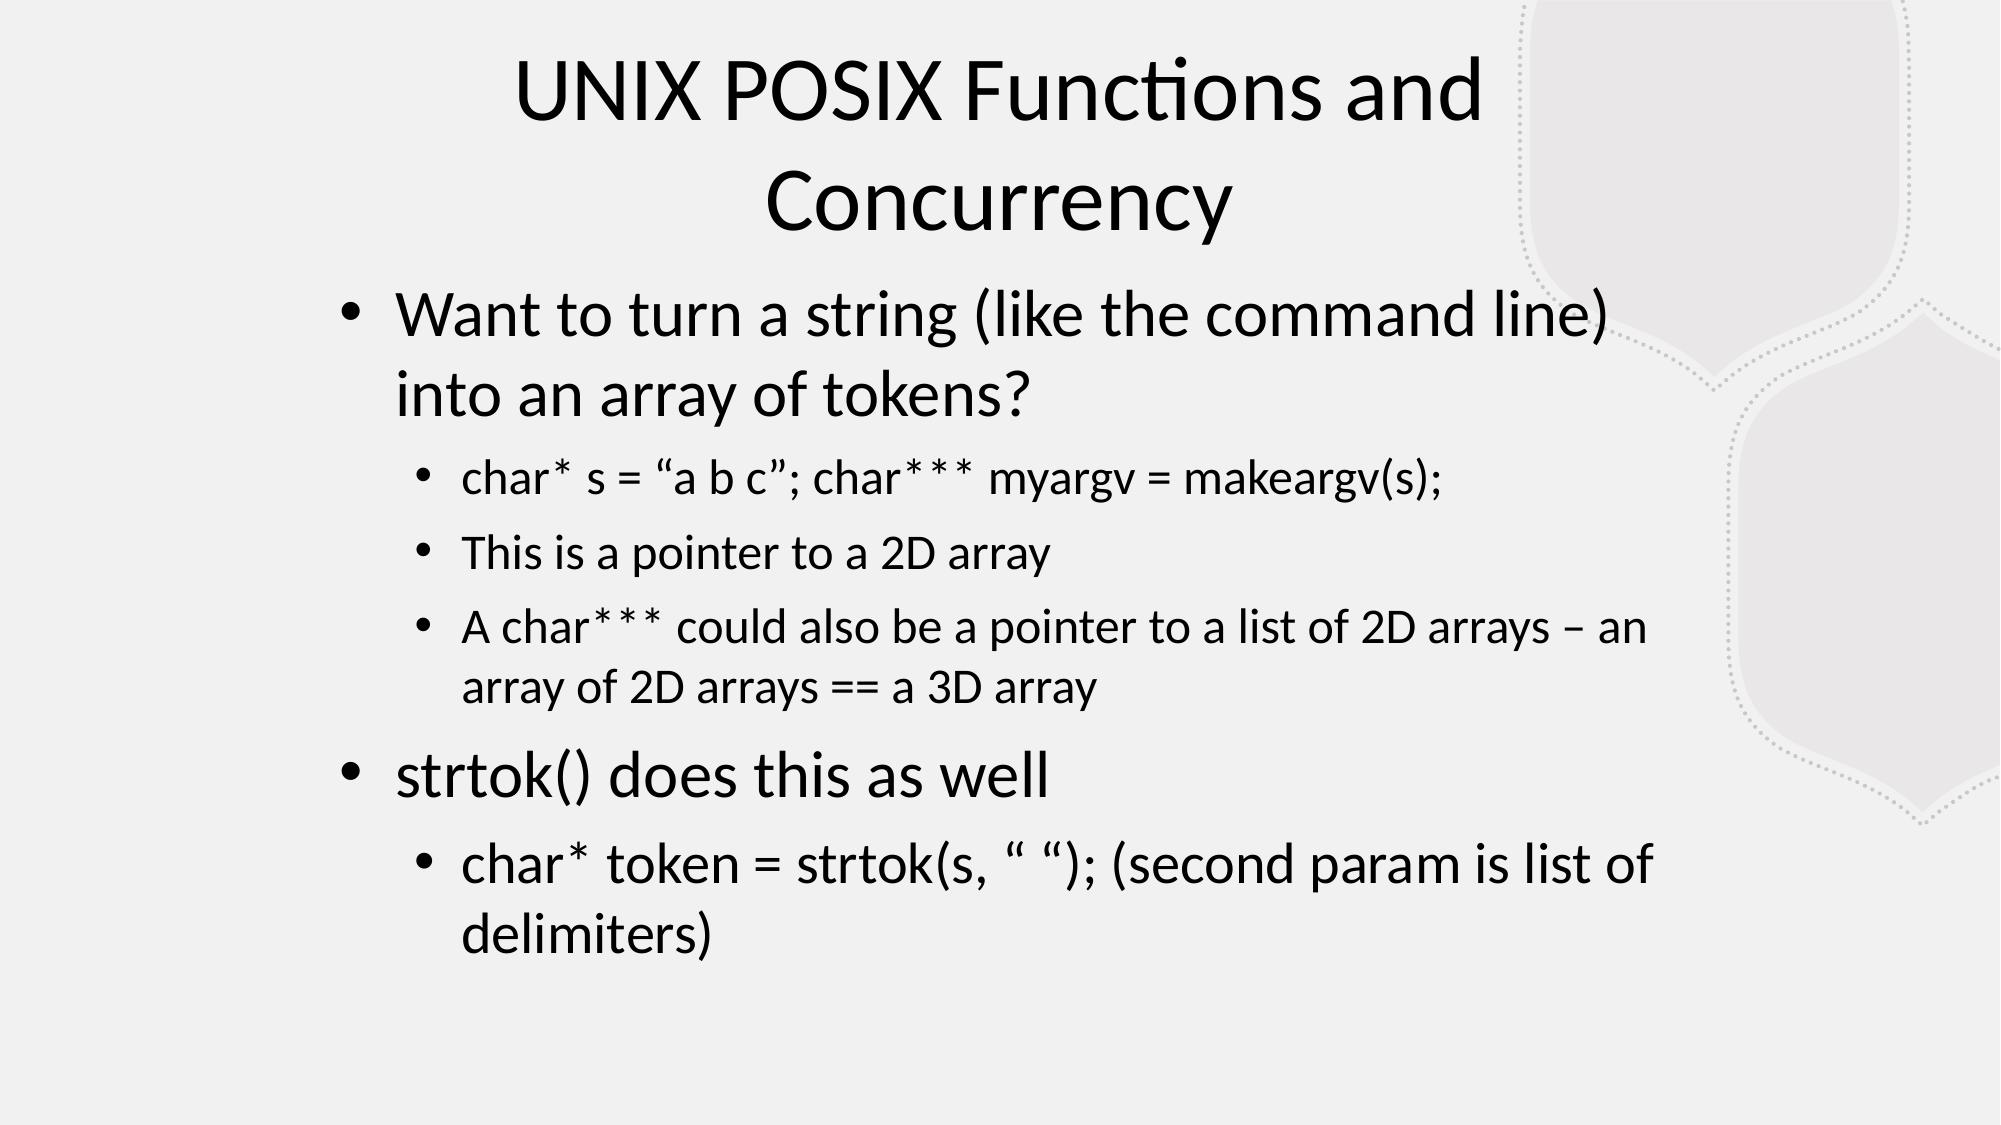

UNIX POSIX Functions and Concurrency
Want to turn a string (like the command line) into an array of tokens?
char* s = “a b c”; char*** myargv = makeargv(s);
This is a pointer to a 2D array
A char*** could also be a pointer to a list of 2D arrays – an array of 2D arrays == a 3D array
strtok() does this as well
char* token = strtok(s, “ “); (second param is list of delimiters)